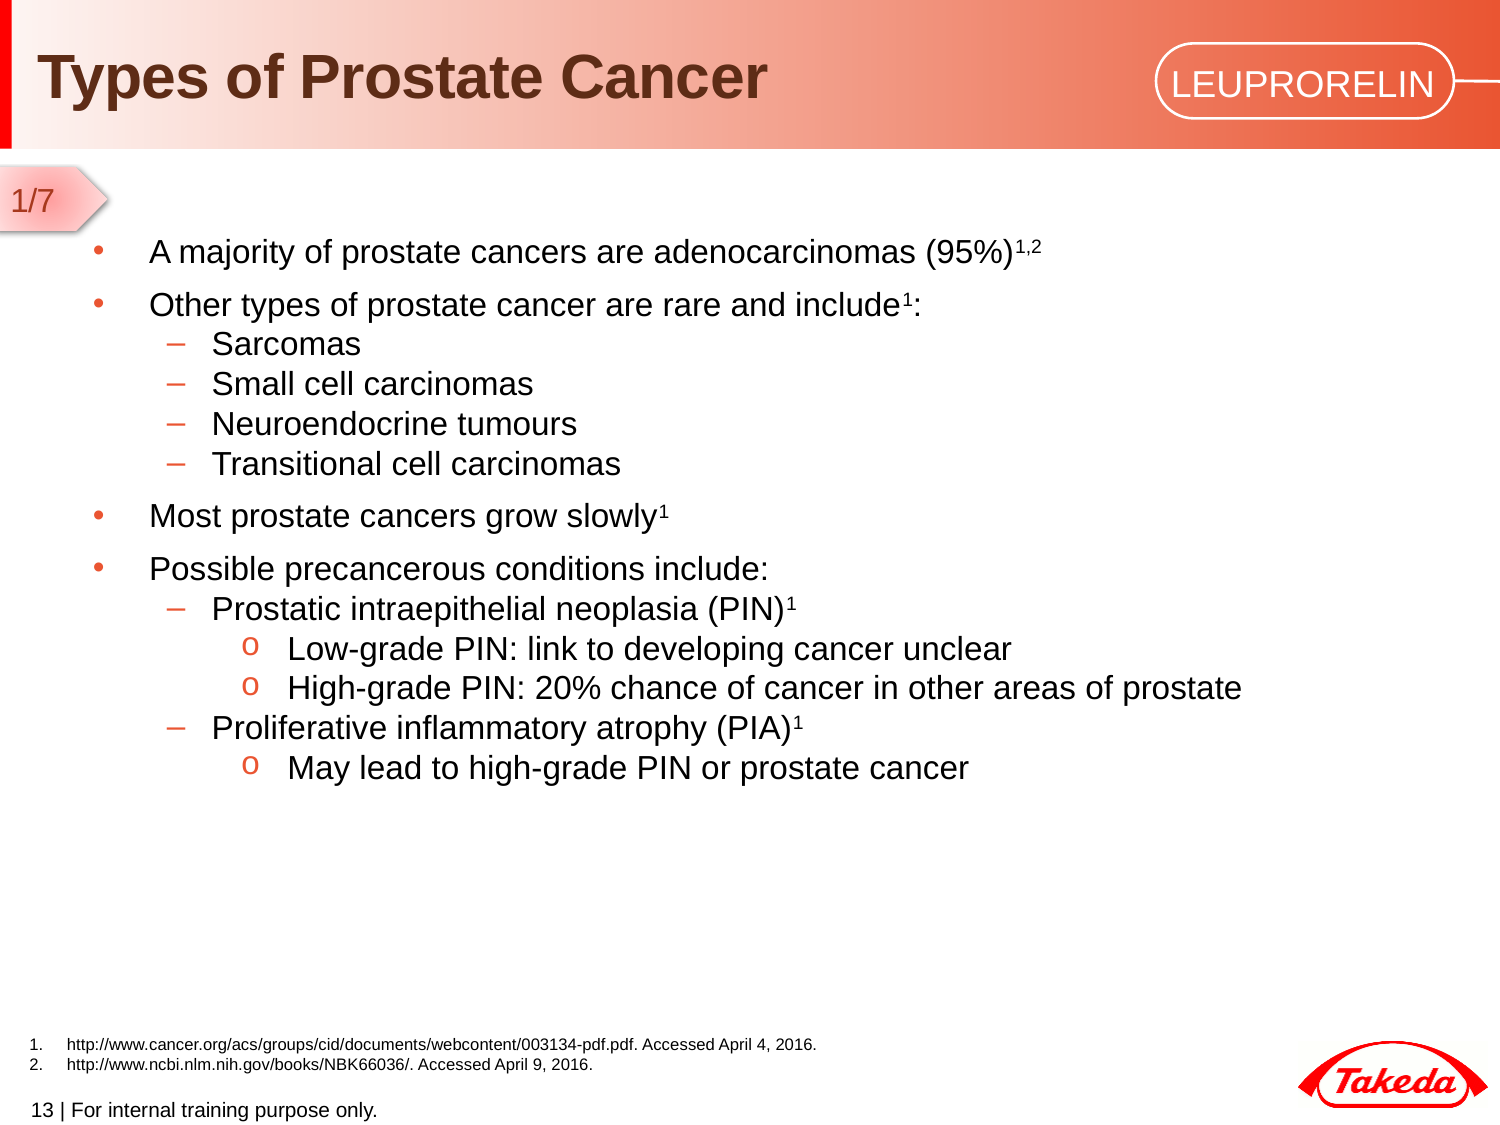

# Types of Prostate Cancer

1/7
A majority of prostate cancers are adenocarcinomas (95%)1,2
Other types of prostate cancer are rare and include1:
Sarcomas
Small cell carcinomas
Neuroendocrine tumours
Transitional cell carcinomas
Most prostate cancers grow slowly1
Possible precancerous conditions include:
Prostatic intraepithelial neoplasia (PIN)1
Low-grade PIN: link to developing cancer unclear
High-grade PIN: 20% chance of cancer in other areas of prostate
Proliferative inflammatory atrophy (PIA)1
May lead to high-grade PIN or prostate cancer

http://www.cancer.org/acs/groups/cid/documents/webcontent/003134-pdf.pdf. Accessed April 4, 2016.
http://www.ncbi.nlm.nih.gov/books/NBK66036/. Accessed April 9, 2016.